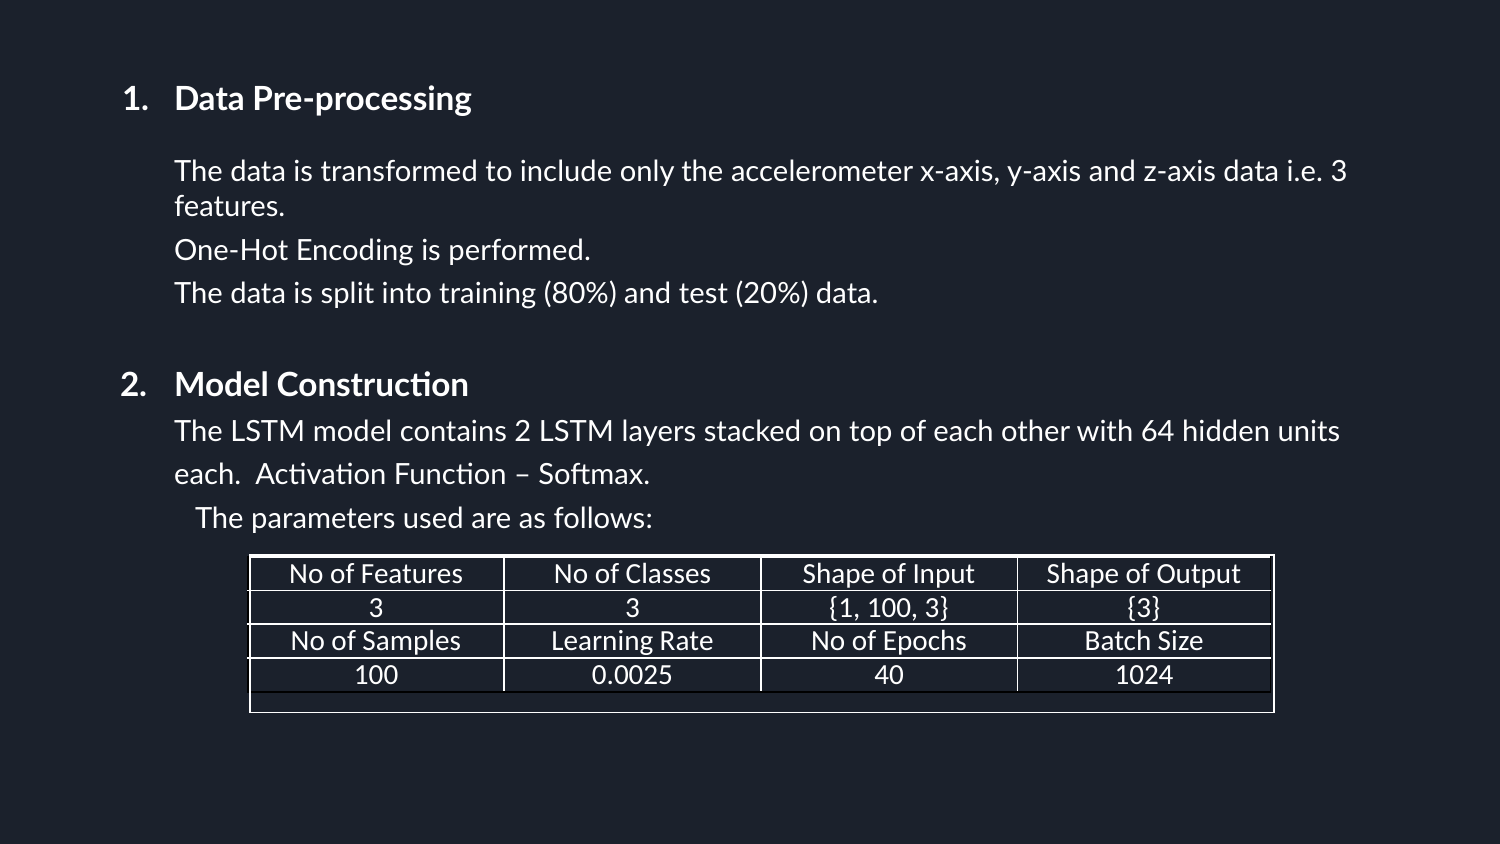

Activation Function – Softmax
Optimizer – Adam Optimizer
1.	Data Pre-processing
The data is transformed to include only the accelerometer x-axis, y-axis and z-axis data i.e. 3 features.
One-Hot Encoding is performed.
The data is split into training (80%) and test (20%) data.
2.	Model Construction
The LSTM model contains 2 LSTM layers stacked on top of each other with 64 hidden units each.  Activation Function – Softmax.
          The parameters used are as follows:

|  |
| --- |
| No of Features | No of Classes | Shape of Input | Shape of Output |
| --- | --- | --- | --- |
| 3 | 3 | {1, 100, 3} | {3} |
| No of Samples | Learning Rate | No of Epochs | Batch Size |
| 100 | 0.0025 | 40 | 1024 |